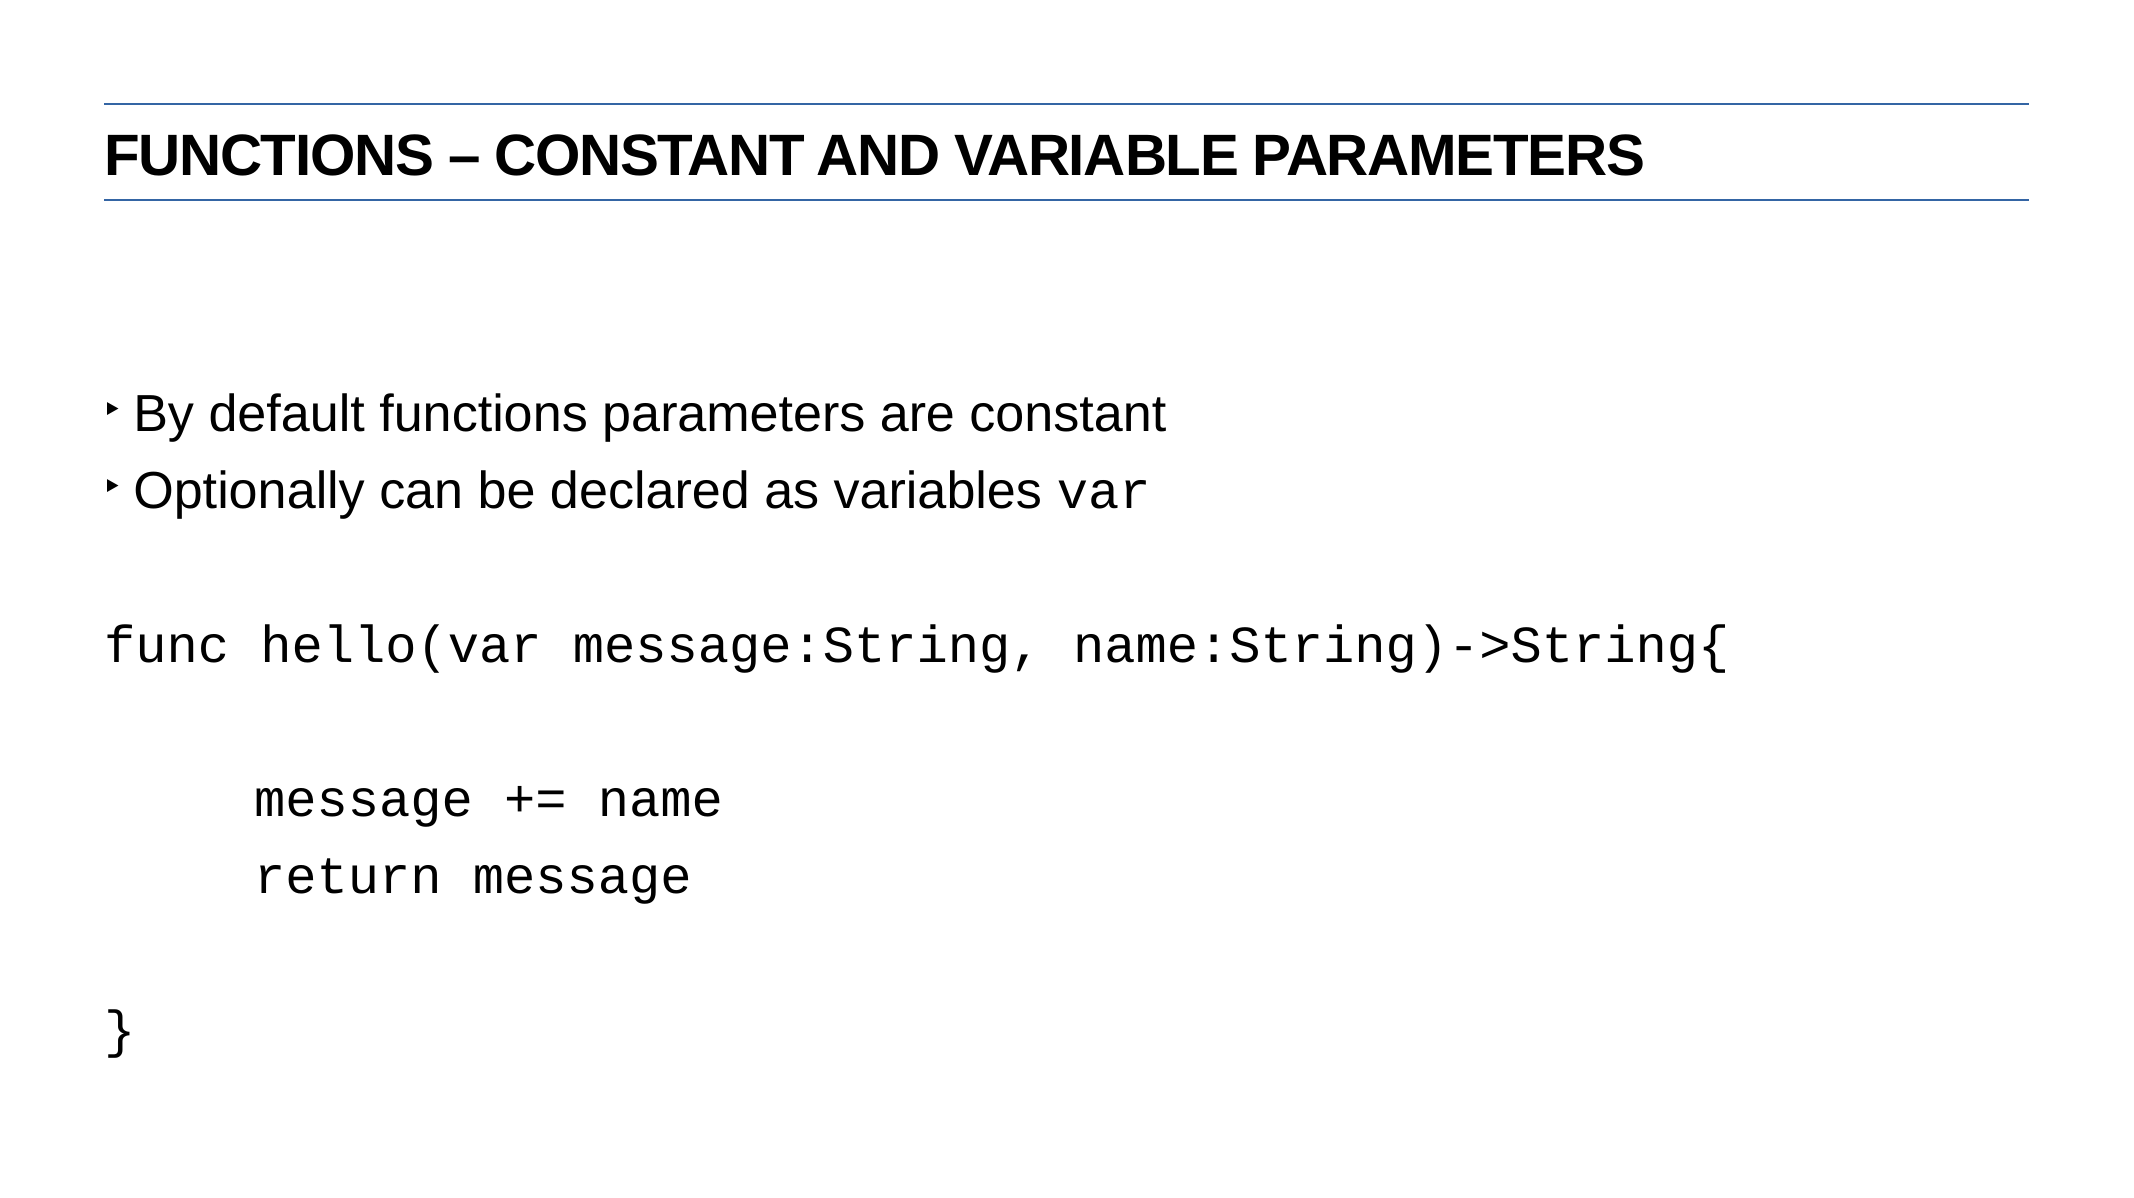

Functions – constant and variable parameters

By default functions parameters are constant
Optionally can be declared as variables var

func hello(var message:String, name:String)->String{

	message += name
	return message

}